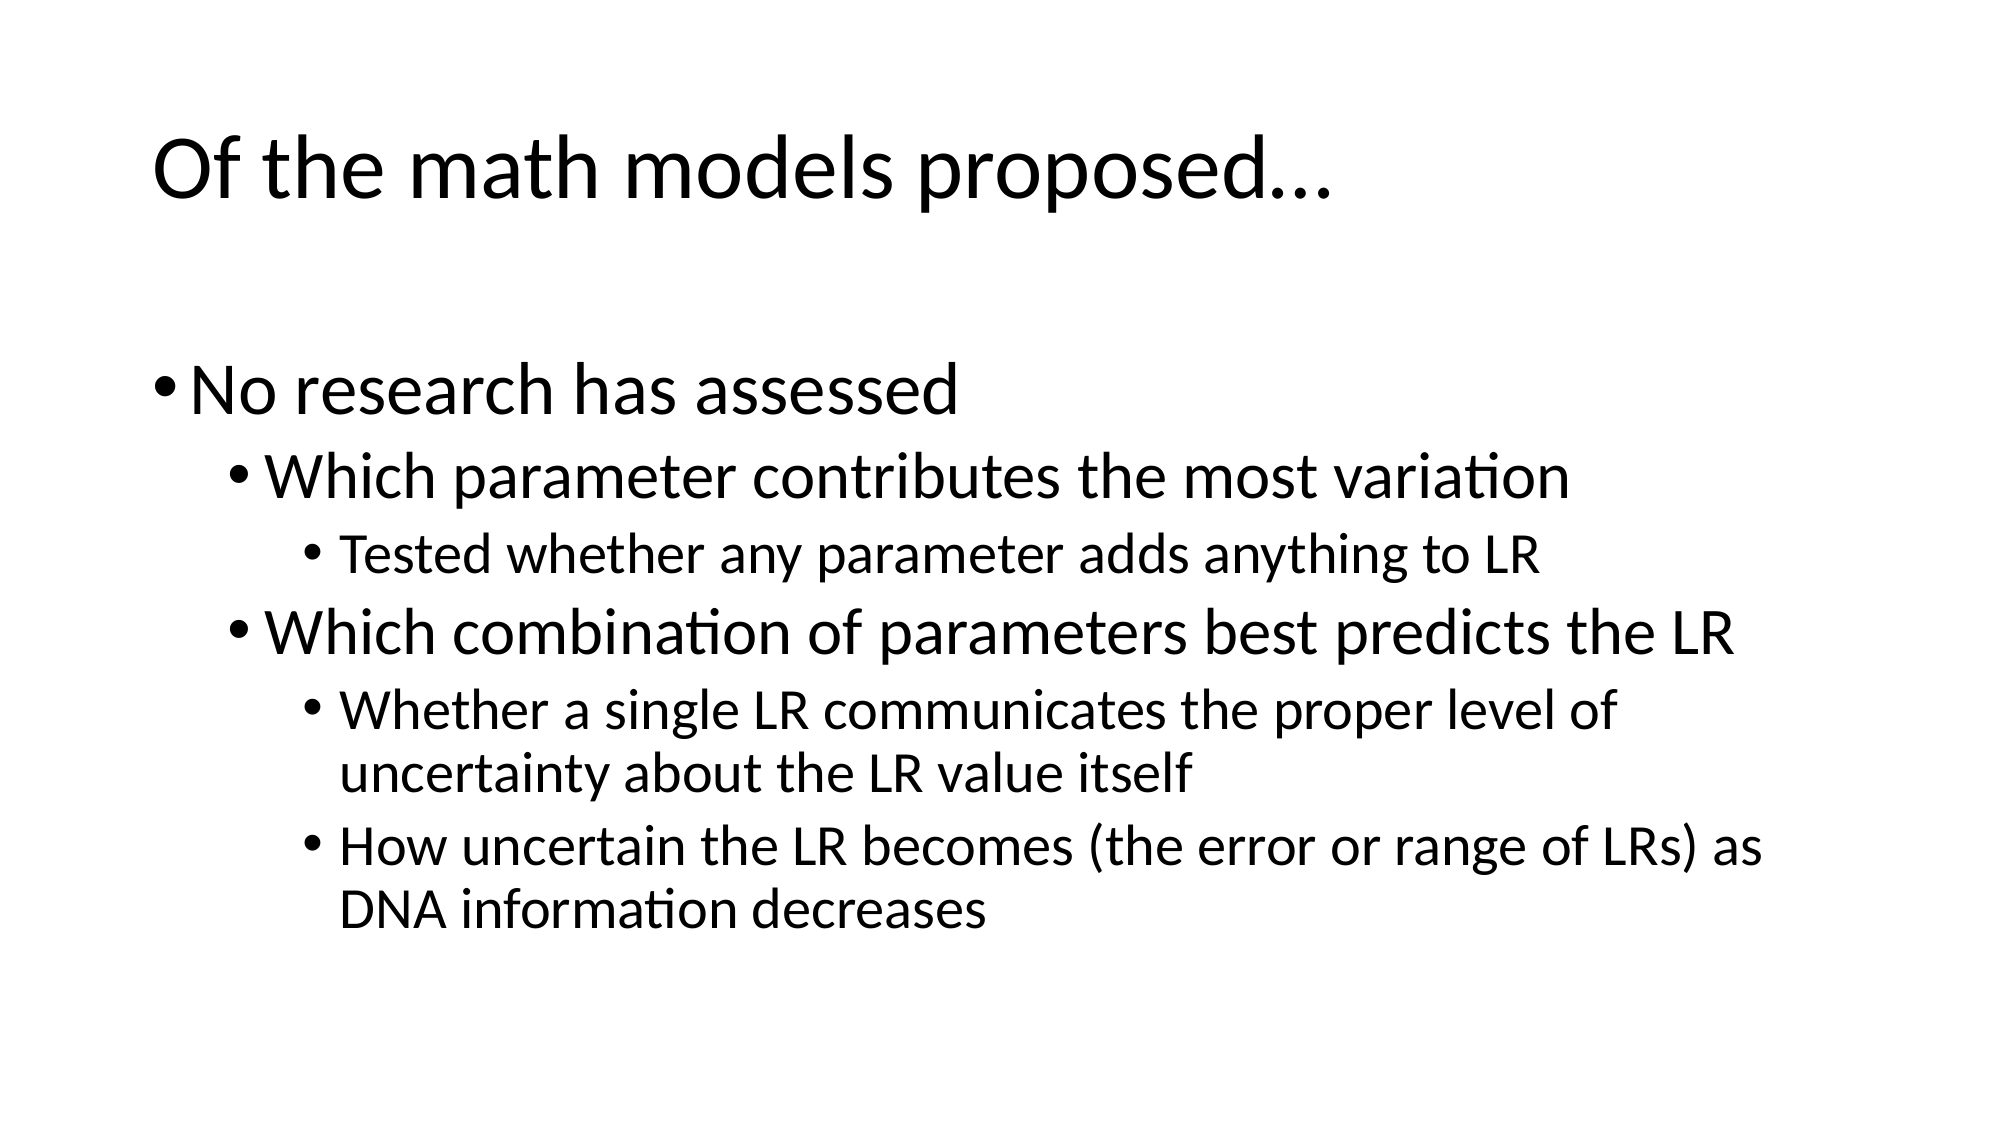

# Of the math models proposed…
No research has assessed
Which parameter contributes the most variation
Tested whether any parameter adds anything to LR
Which combination of parameters best predicts the LR
Whether a single LR communicates the proper level of uncertainty about the LR value itself
How uncertain the LR becomes (the error or range of LRs) as DNA information decreases